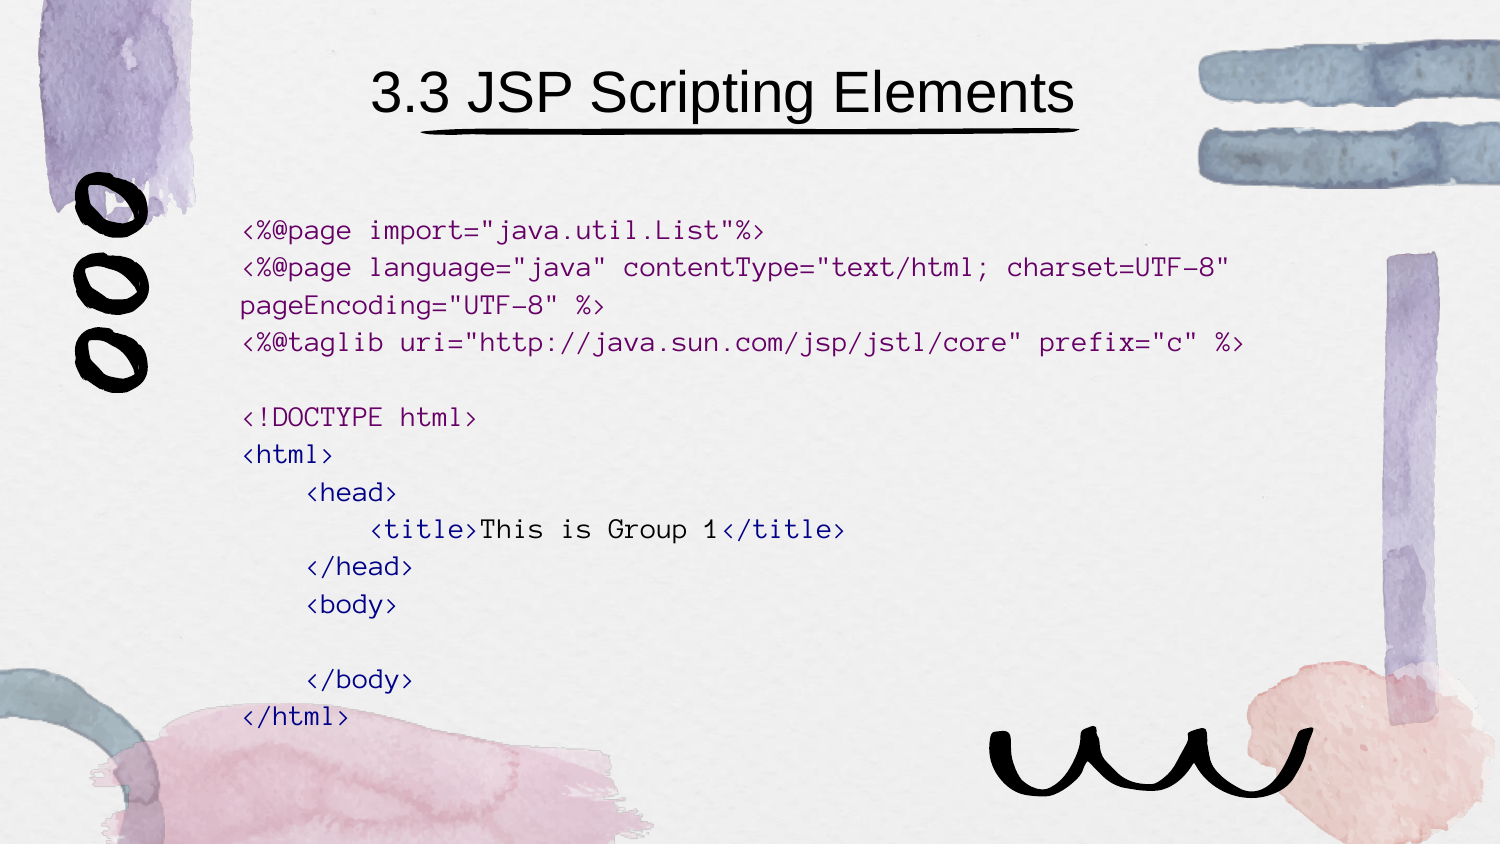

# 3.3 JSP Scripting Elements

<%@page import="java.util.List"%>
<%@page language="java" contentType="text/html; charset=UTF-8" pageEncoding="UTF-8" %>
<%@taglib uri="http://java.sun.com/jsp/jstl/core" prefix="c" %>

<!DOCTYPE html>
<html>
    <head>
        <title>This is Group 1</title>
    </head>
    <body>

    </body>
</html>